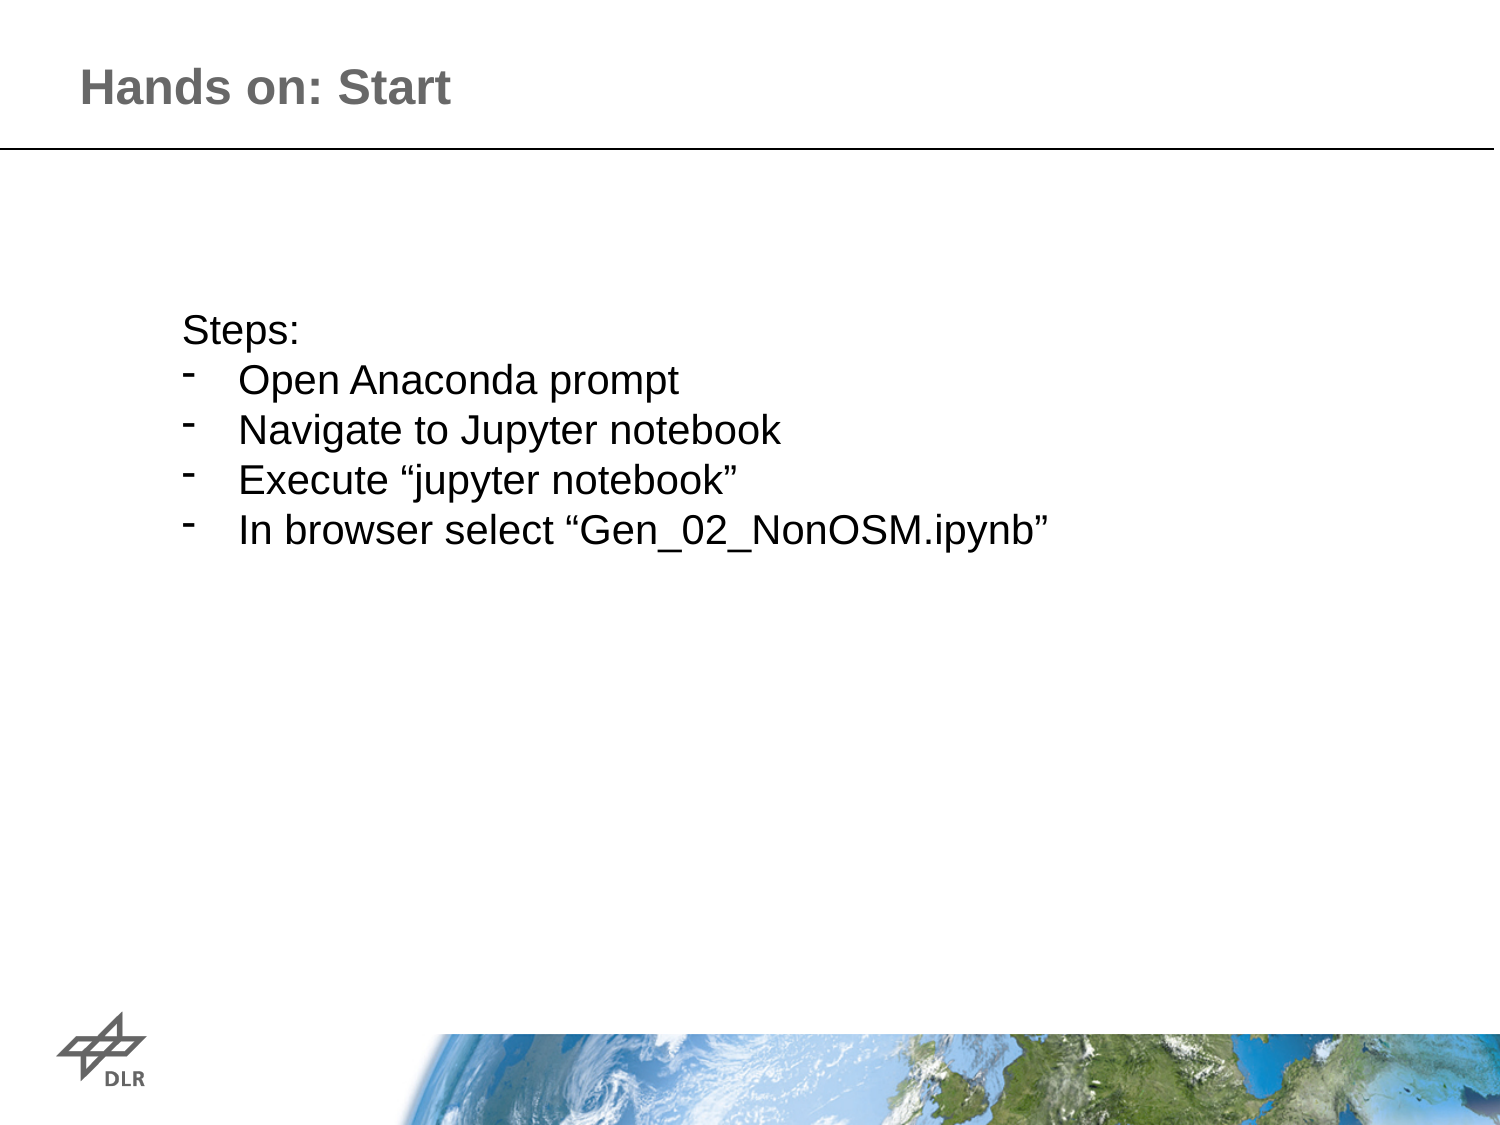

Hands on: Start
Steps:
Open Anaconda prompt
Navigate to Jupyter notebook
Execute “jupyter notebook”
In browser select “Gen_02_NonOSM.ipynb”